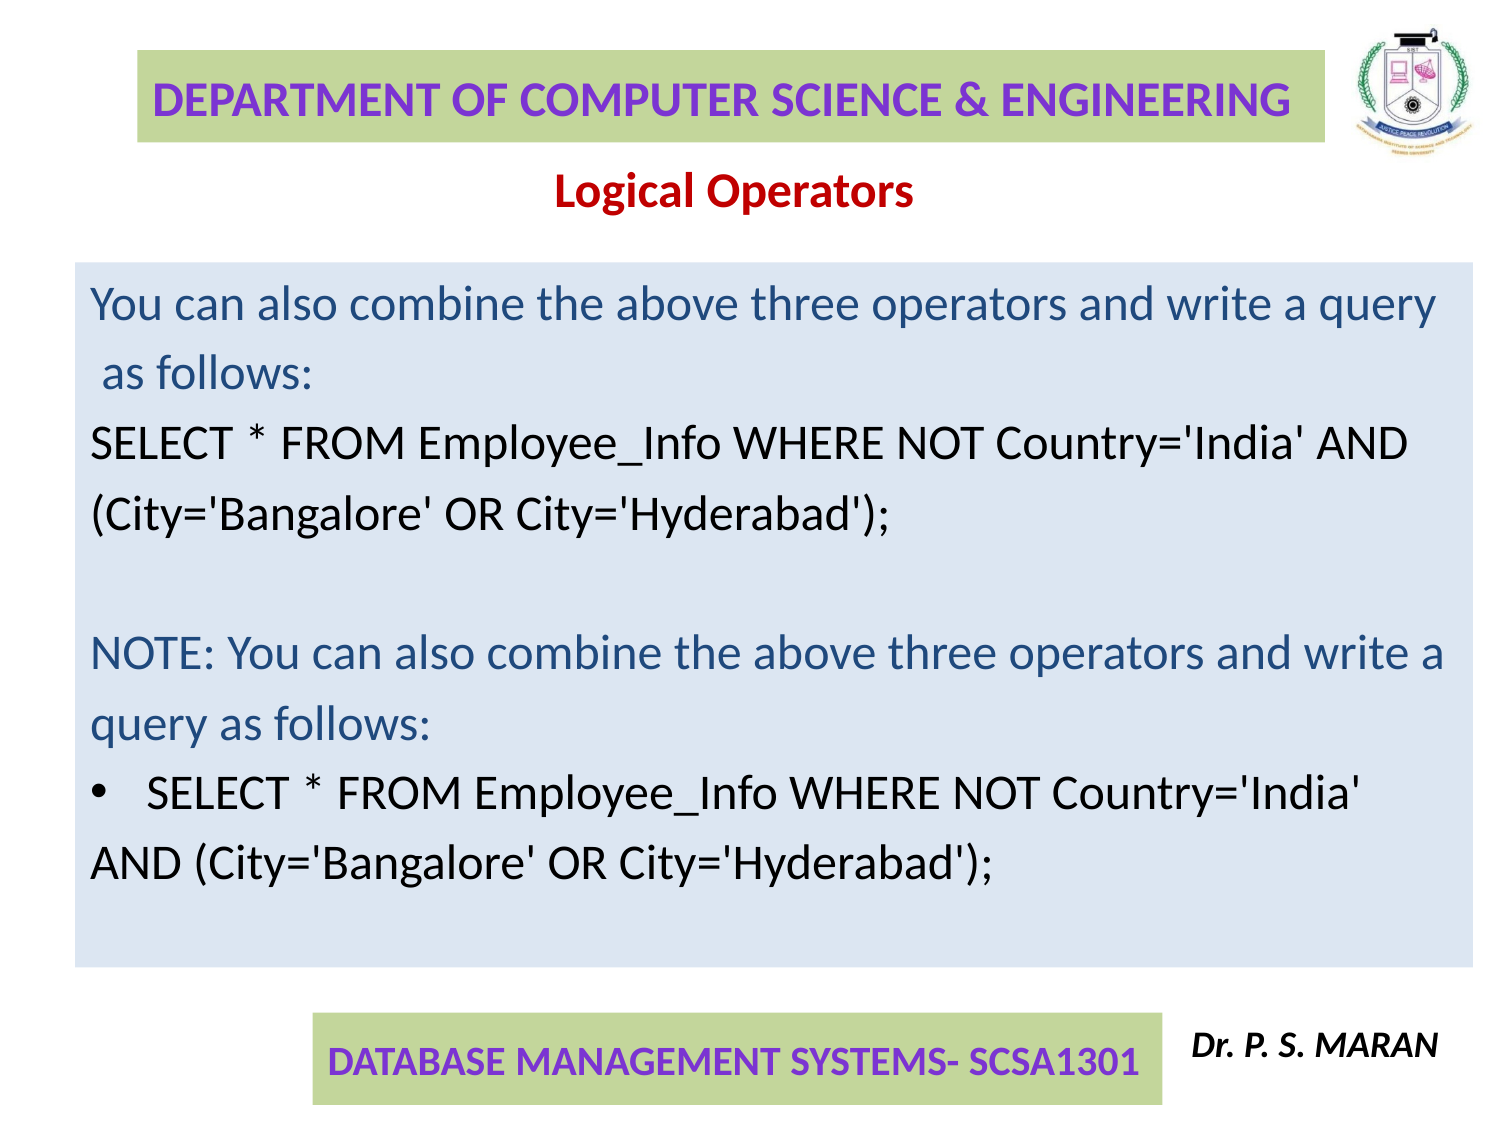

Logical Operators
You can also combine the above three operators and write a query
 as follows:
SELECT * FROM Employee_Info WHERE NOT Country='India' AND
(City='Bangalore' OR City='Hyderabad');

NOTE: You can also combine the above three operators and write a
query as follows:
SELECT * FROM Employee_Info WHERE NOT Country='India'
AND (City='Bangalore' OR City='Hyderabad');